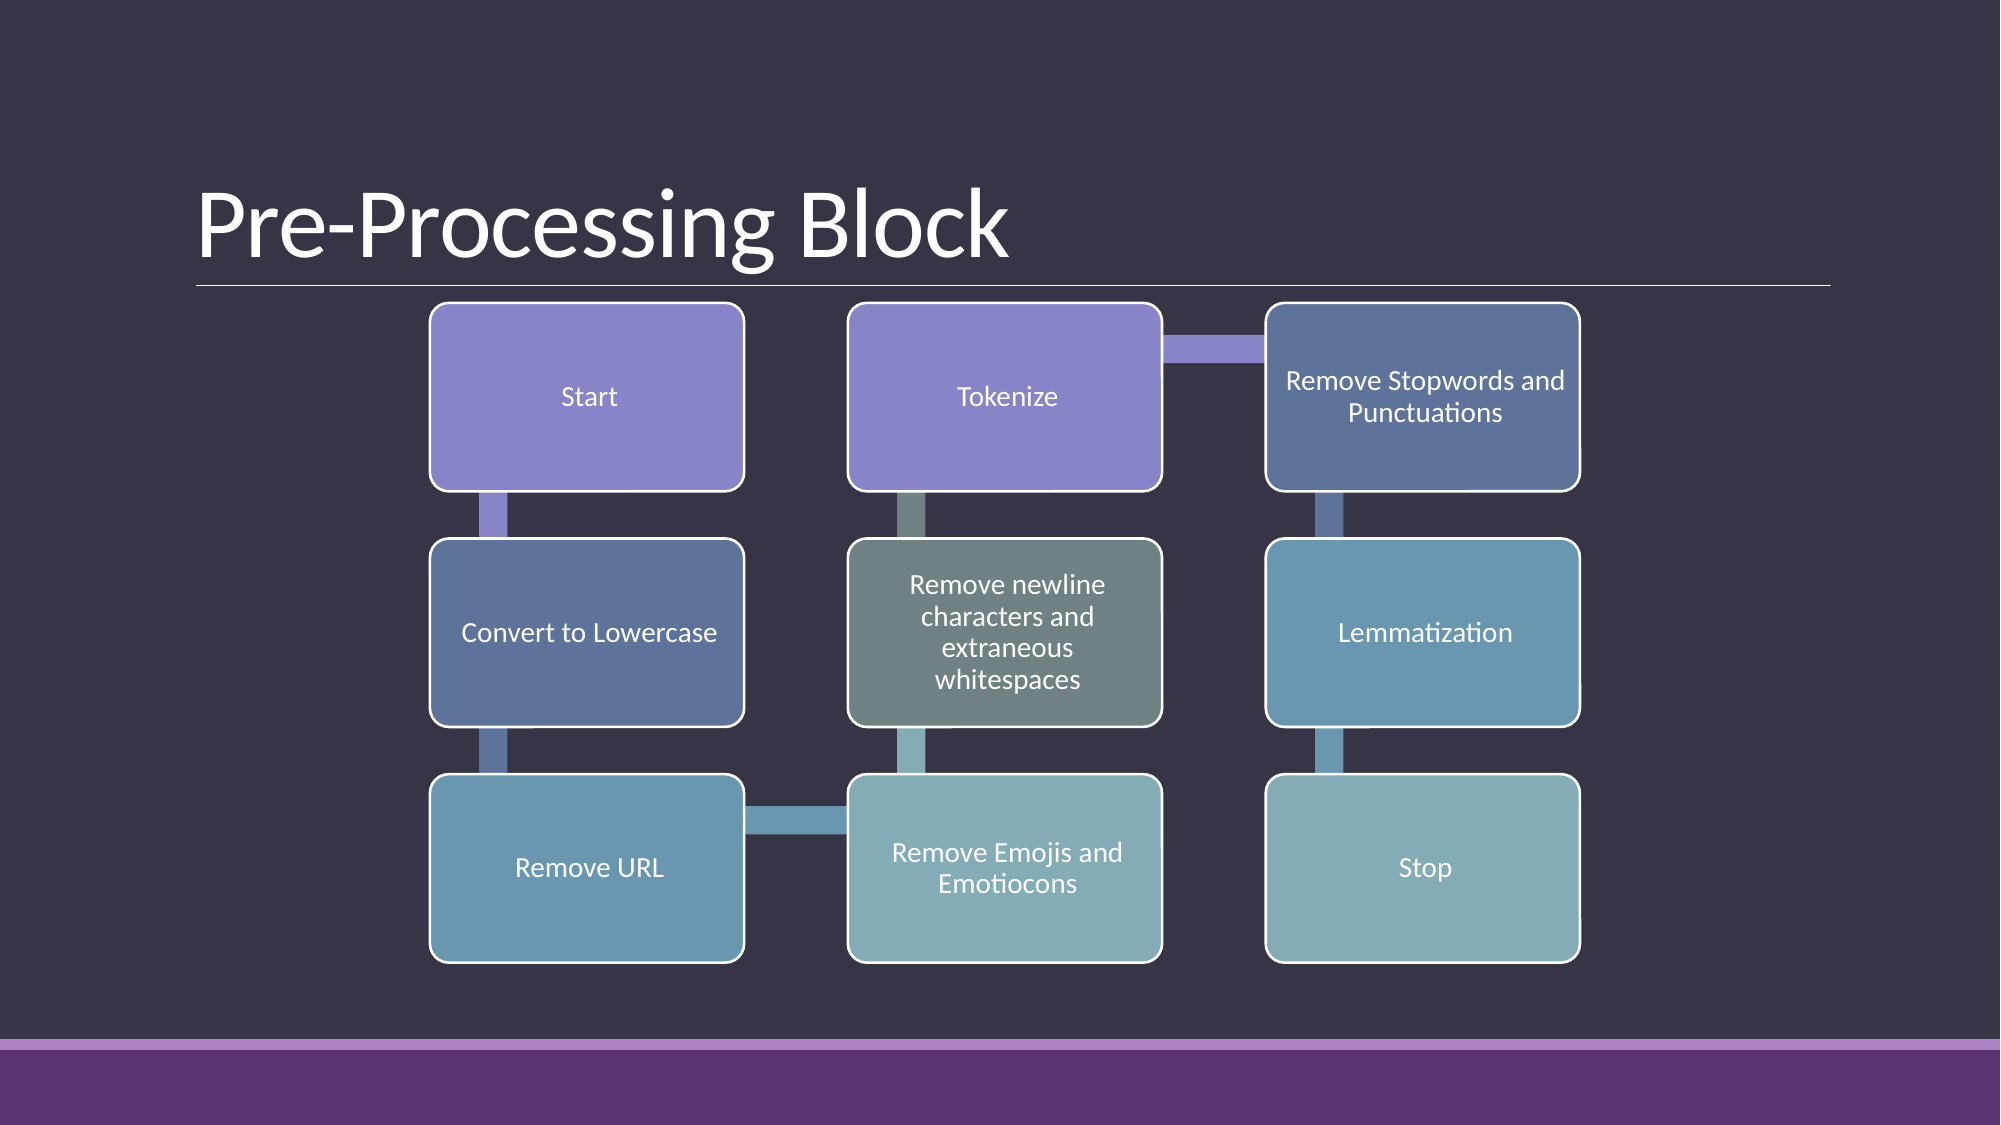

# Pre-Processing Block
Start
Convert to Lowercase
Remove URL
Remove Emojis and Emotiocons
Remove newline characters and extraneous whitespaces
Tokenize
Remove Stopwords and Punctuations
Lemmatization
Stop